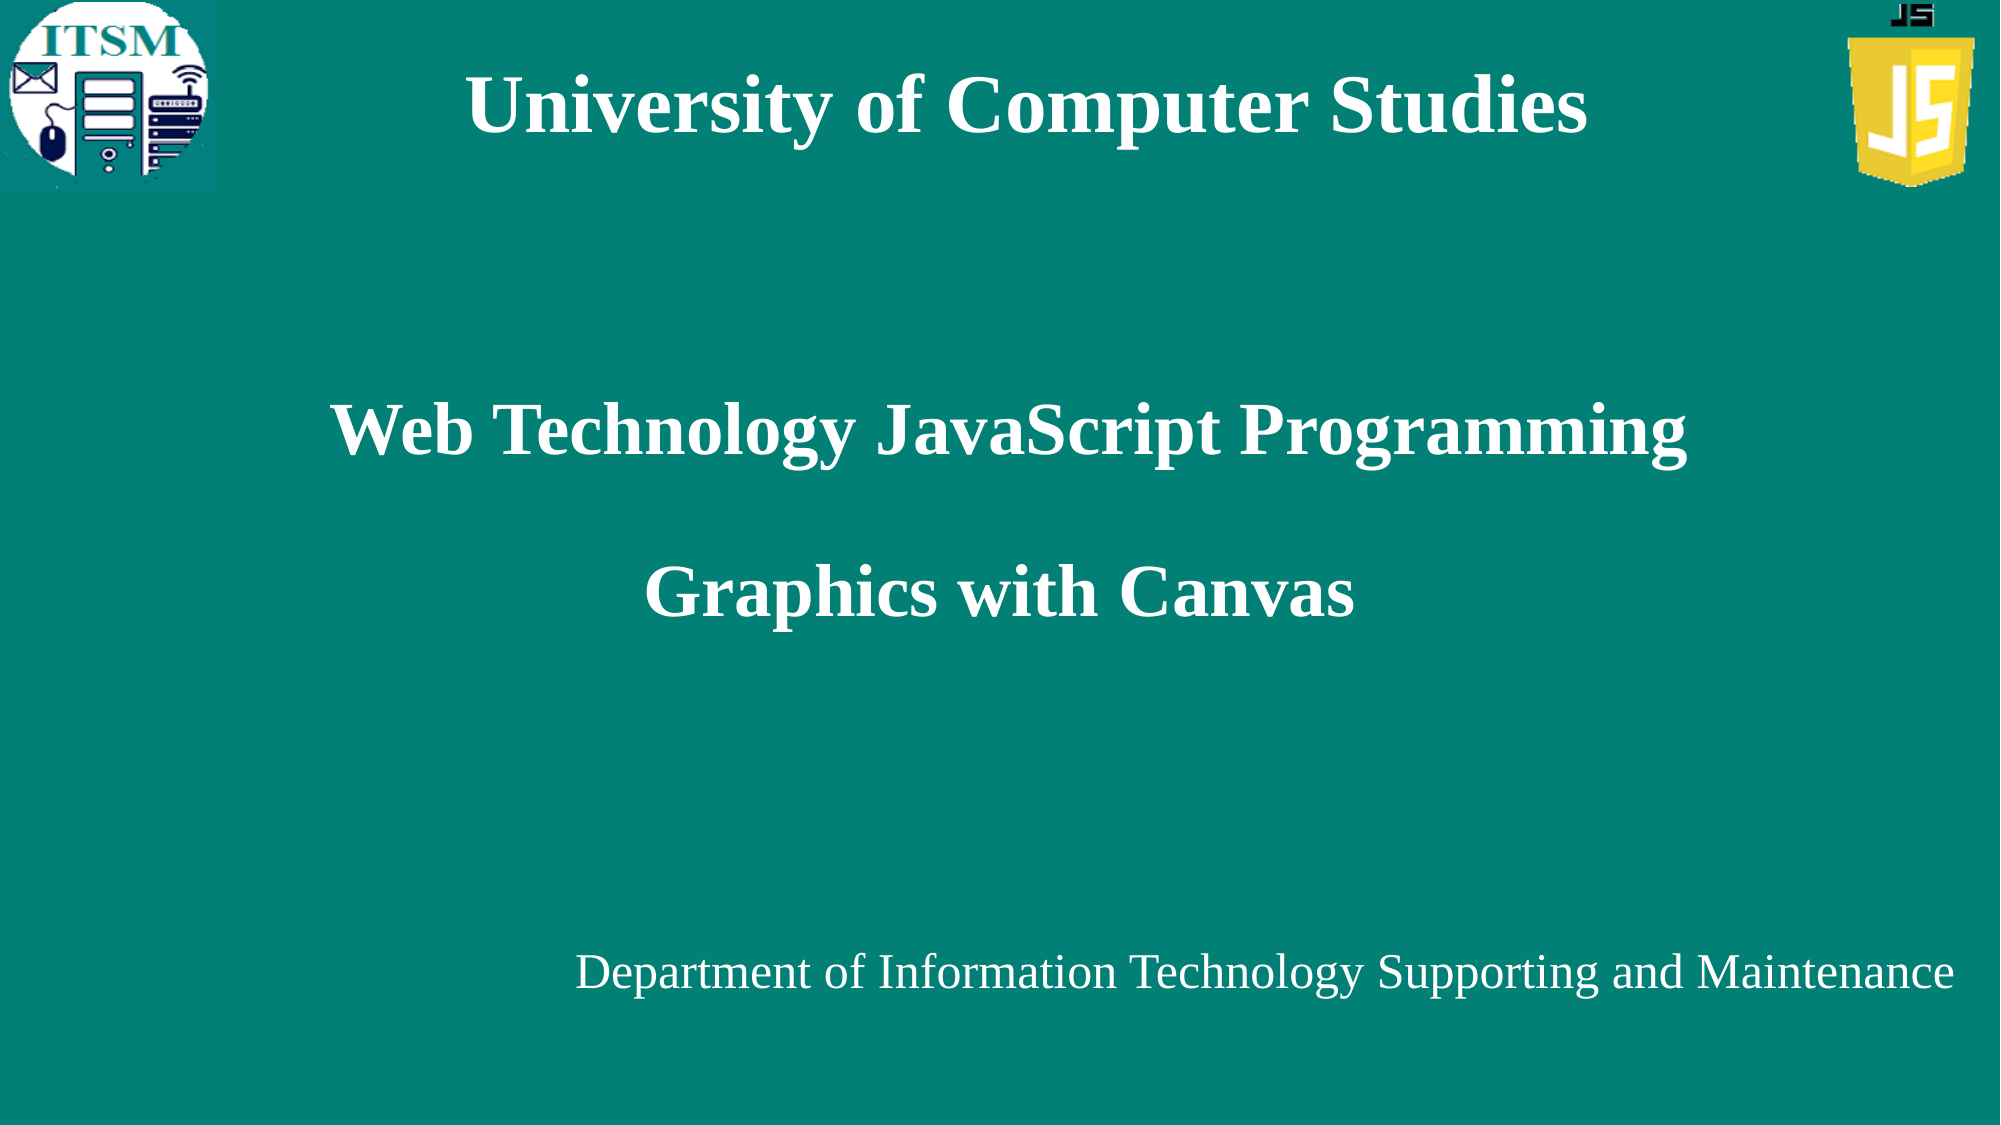

University of Computer Studies
# Web Technology JavaScript Programming Graphics with Canvas
Department of Information Technology Supporting and Maintenance